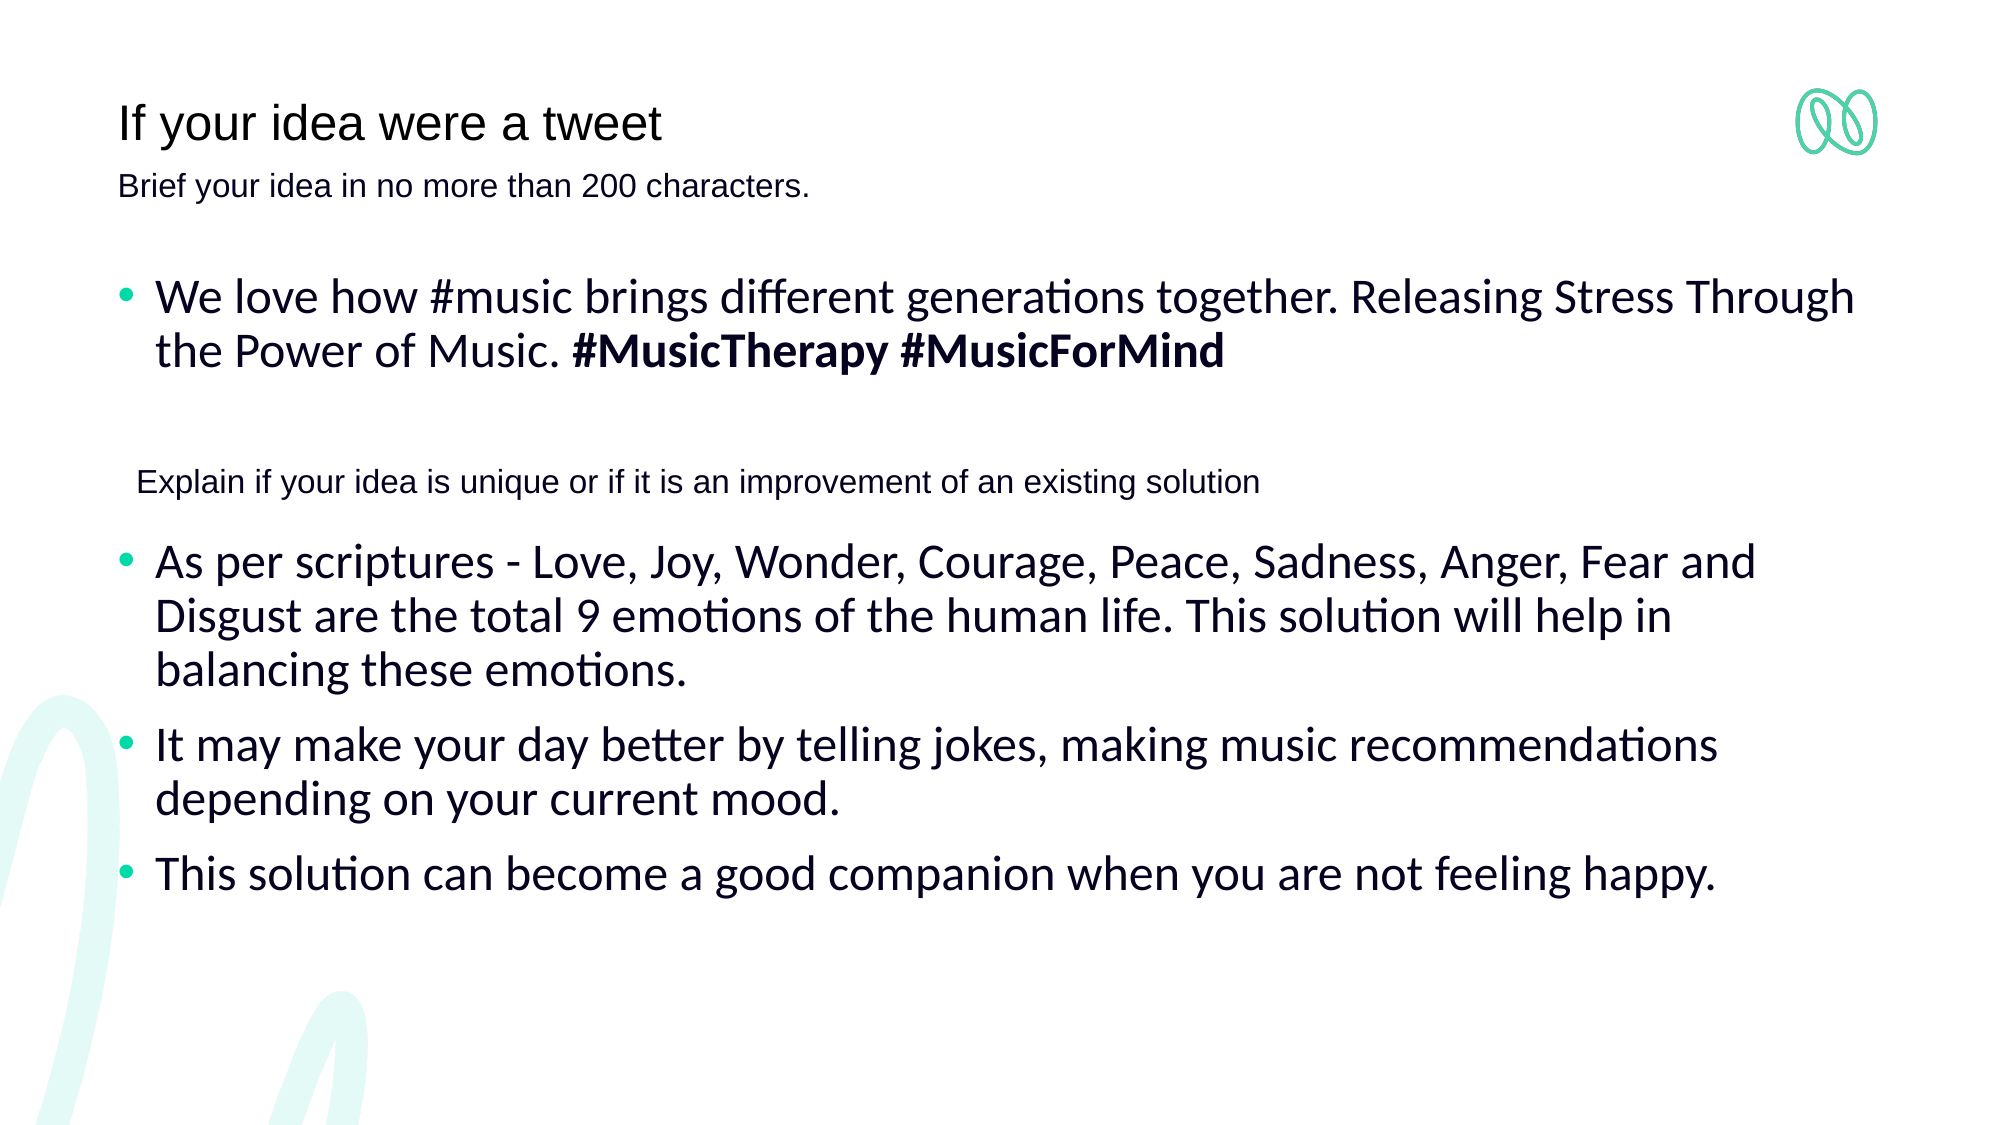

# If your idea were a tweet
Brief your idea in no more than 200 characters.
We love how #music brings different generations together. Releasing Stress Through the Power of Music. #MusicTherapy #MusicForMind
Explain if your idea is unique or if it is an improvement of an existing solution
As per scriptures - Love, Joy, Wonder, Courage, Peace, Sadness, Anger, Fear and Disgust are the total 9 emotions of the human life. This solution will help in balancing these emotions.
It may make your day better by telling jokes, making music recommendations depending on your current mood.
This solution can become a good companion when you are not feeling happy.